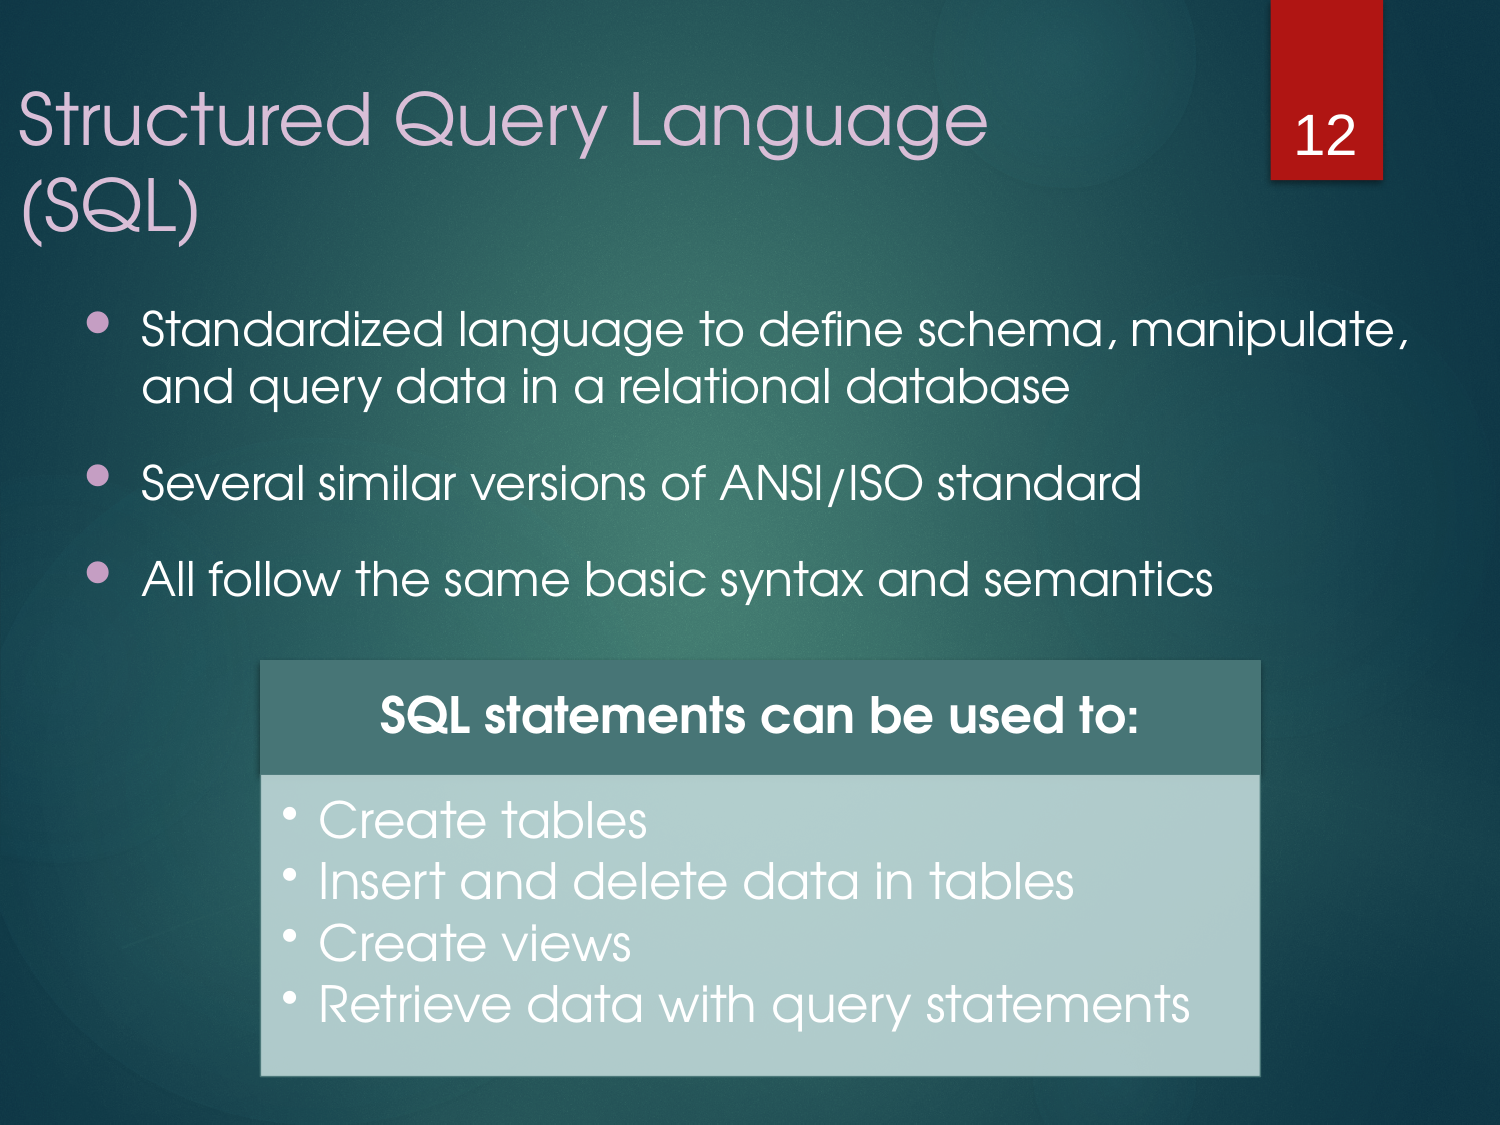

12
# Structured Query Language (SQL)
Standardized language to define schema, manipulate, and query data in a relational database
Several similar versions of ANSI/ISO standard
All follow the same basic syntax and semantics
SQL statements can be used to:
Create tables
Insert and delete data in tables
Create views
Retrieve data with query statements